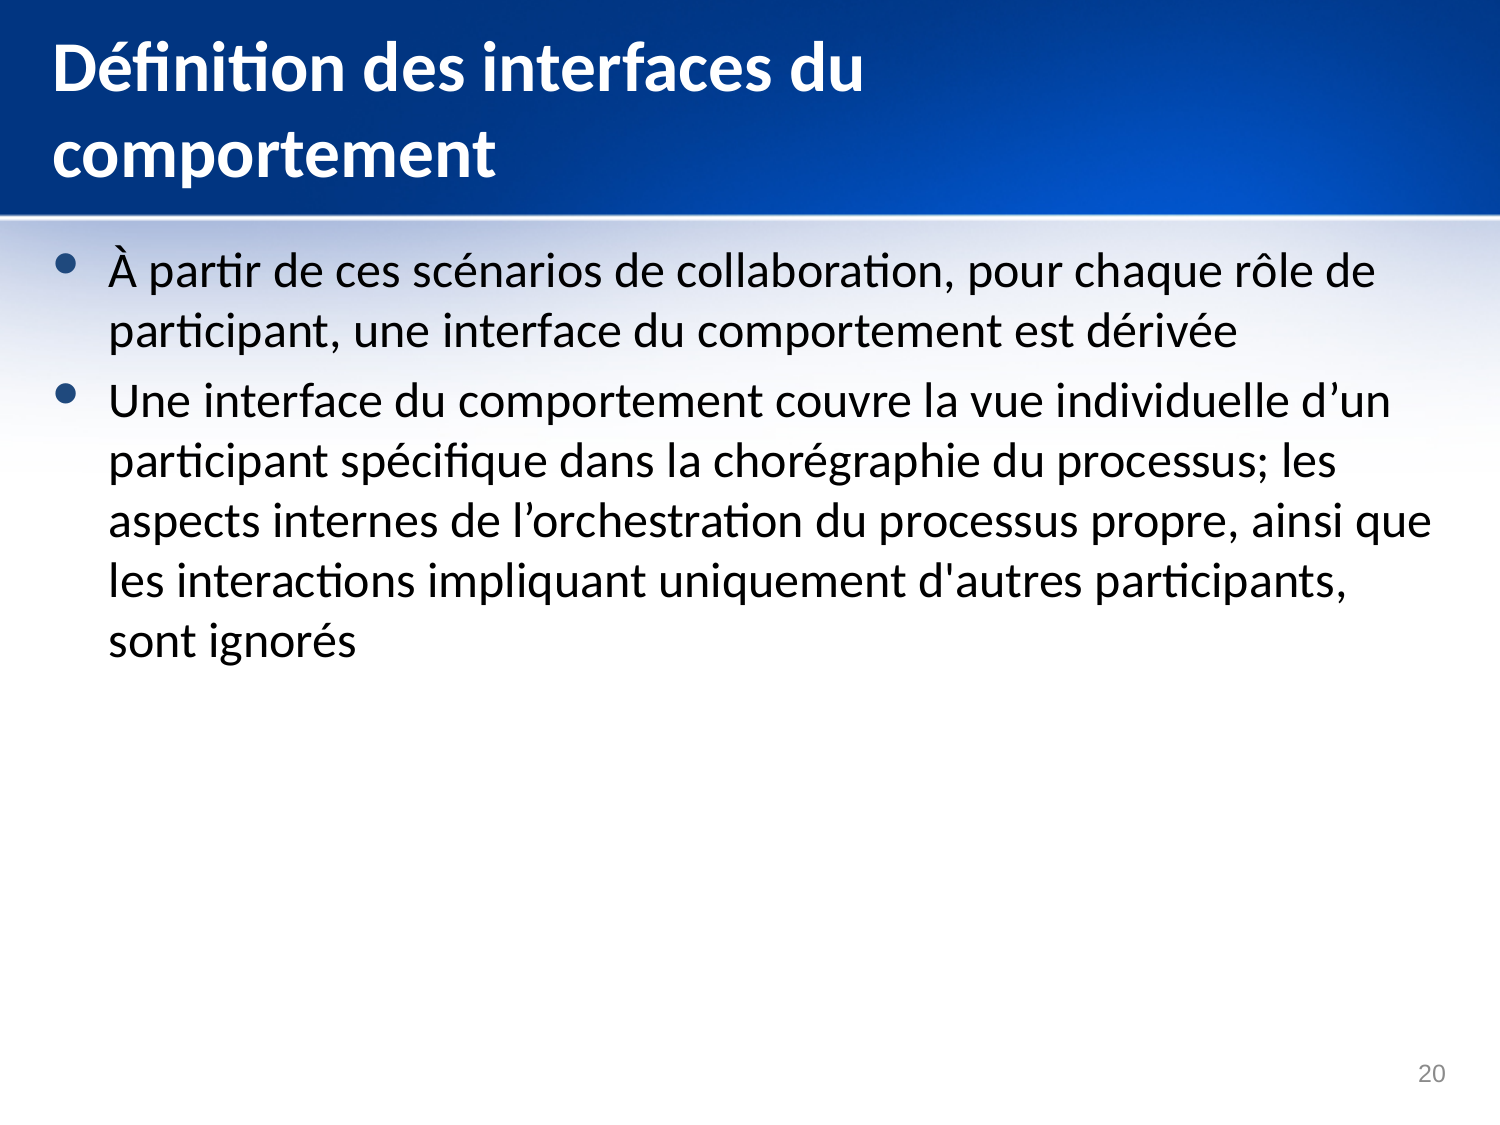

# Définition des interfaces du comportement
À partir de ces scénarios de collaboration, pour chaque rôle de participant, une interface du comportement est dérivée
Une interface du comportement couvre la vue individuelle d’un participant spécifique dans la chorégraphie du processus; les aspects internes de l’orchestration du processus propre, ainsi que les interactions impliquant uniquement d'autres participants, sont ignorés
20